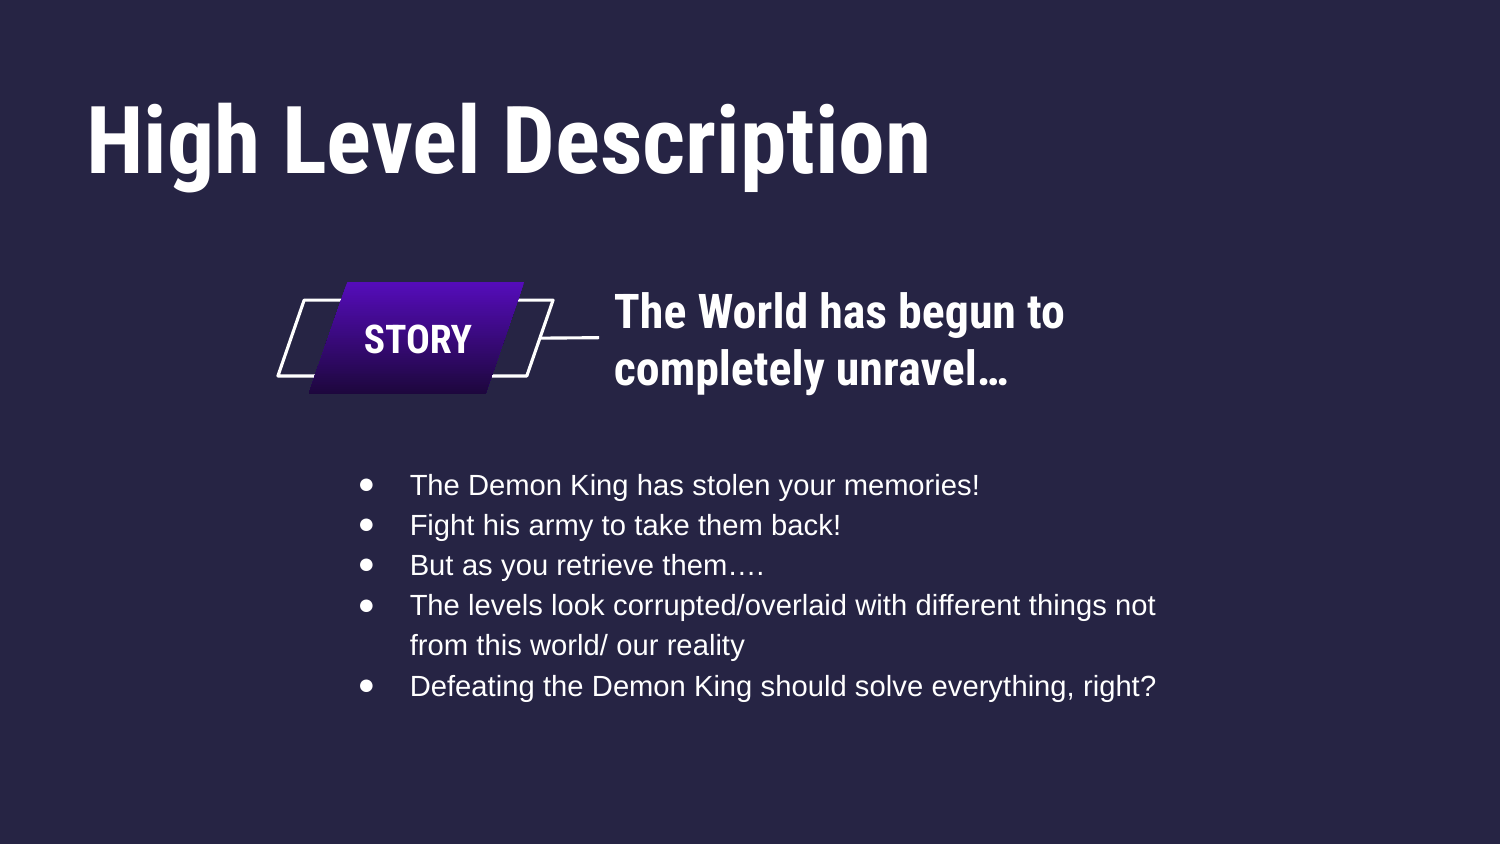

# High Level Description

The World has begun to completely unravel…
STORY

The Demon King has stolen your memories!
Fight his army to take them back!
But as you retrieve them….
The levels look corrupted/overlaid with different things not from this world/ our reality
Defeating the Demon King should solve everything, right?